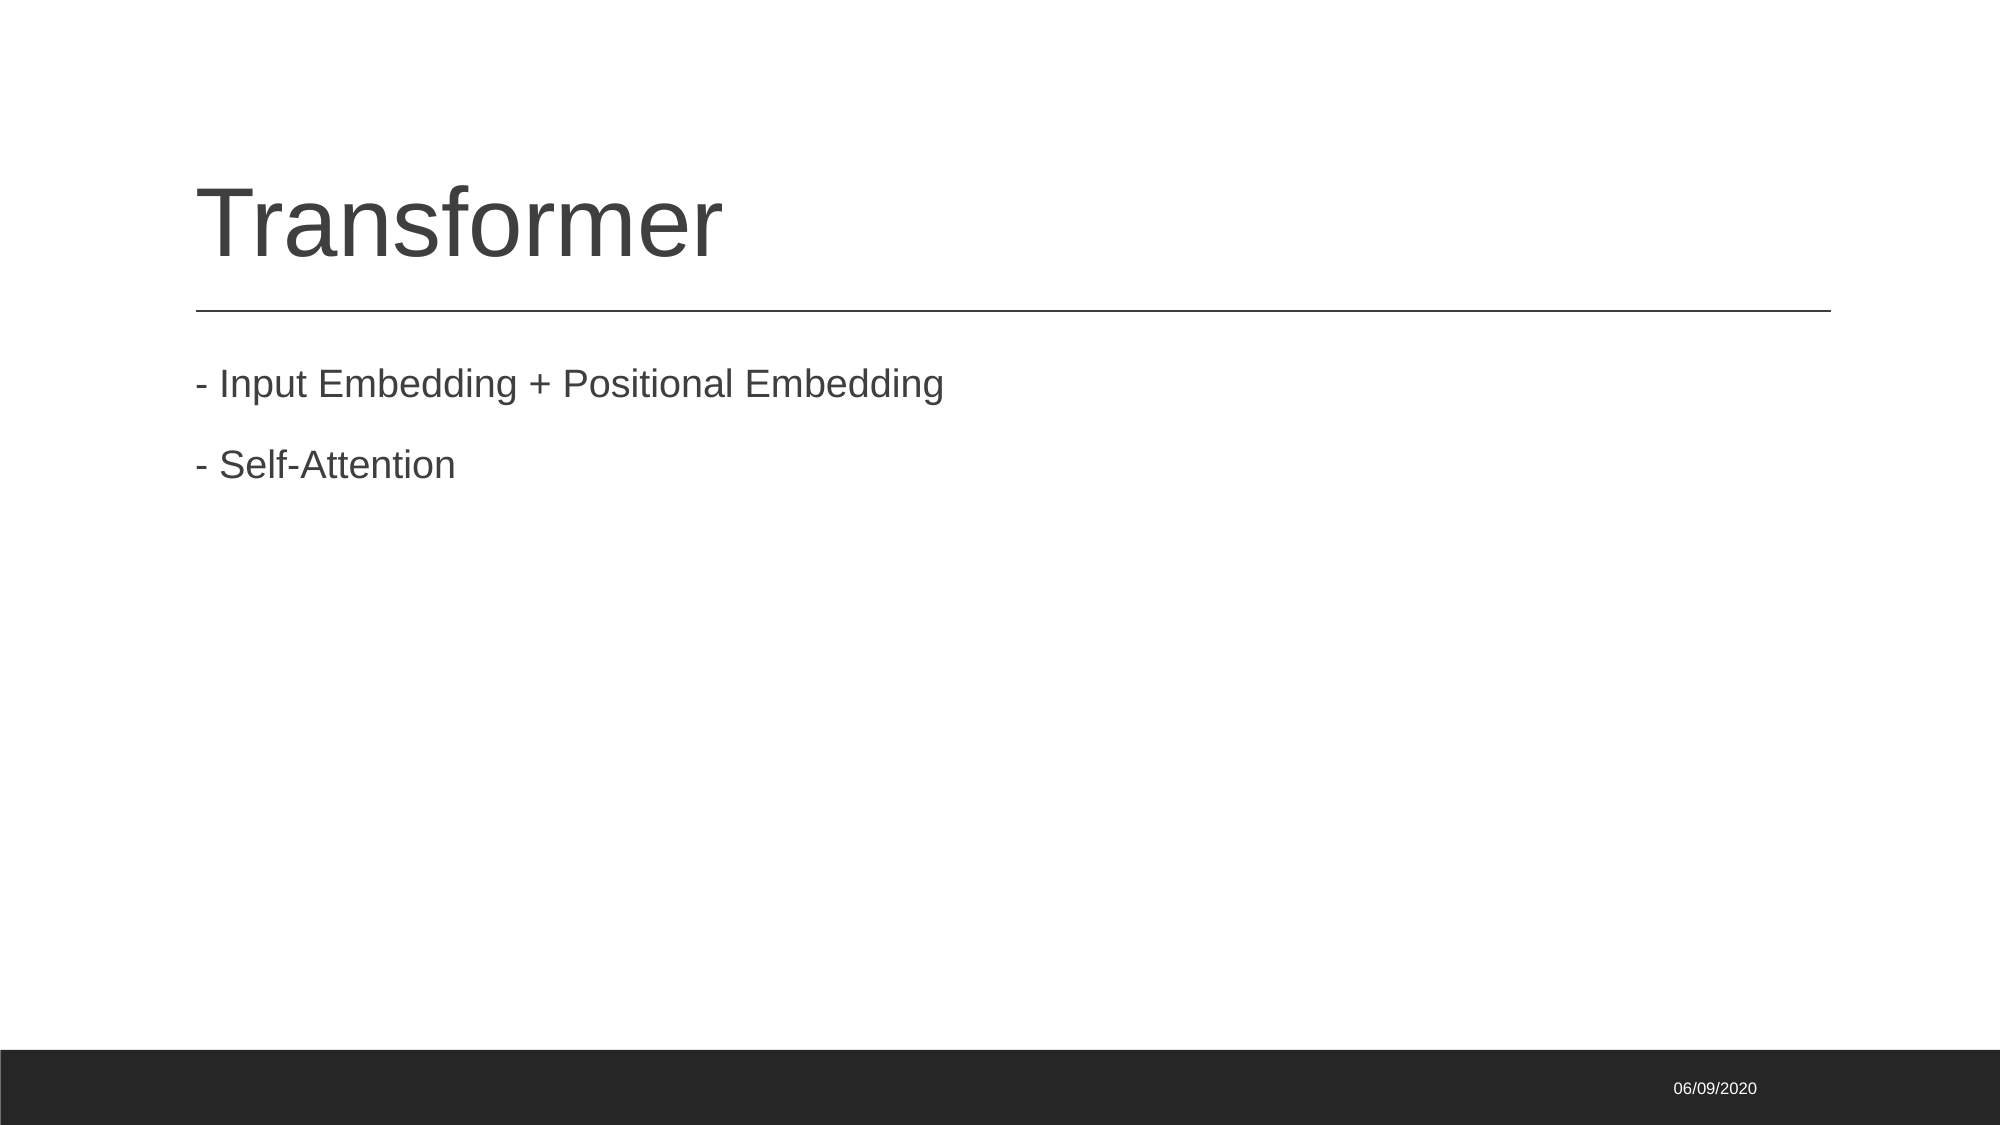

# Transformer
- Input Embedding + Positional Embedding
- Self-Attention
06/09/2020